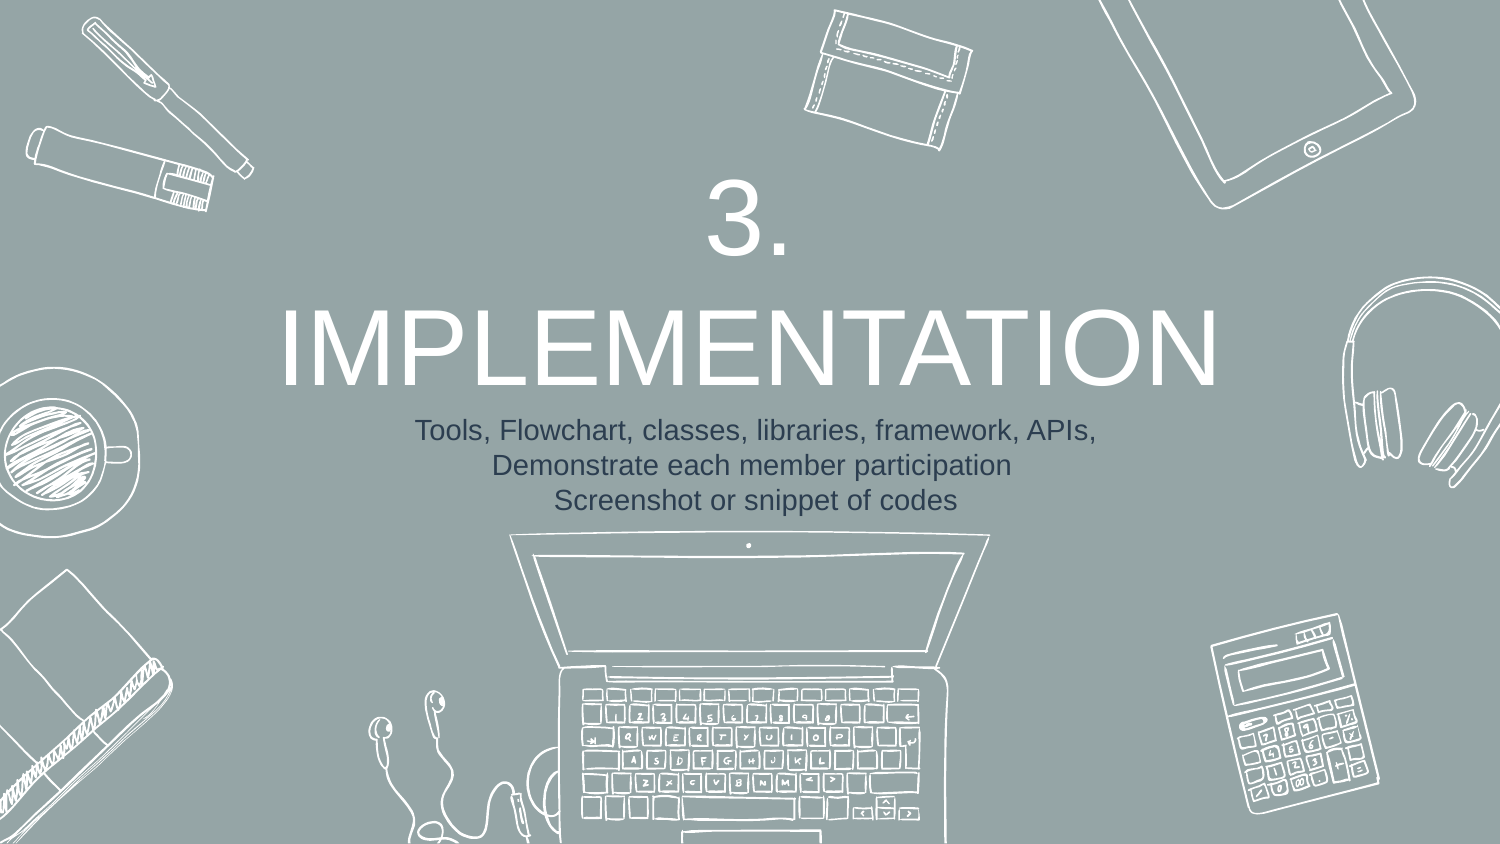

# 3. IMPLEMENTATION

Tools, Flowchart, classes, libraries, framework, APIs,
Demonstrate each member participation
Screenshot or snippet of codes